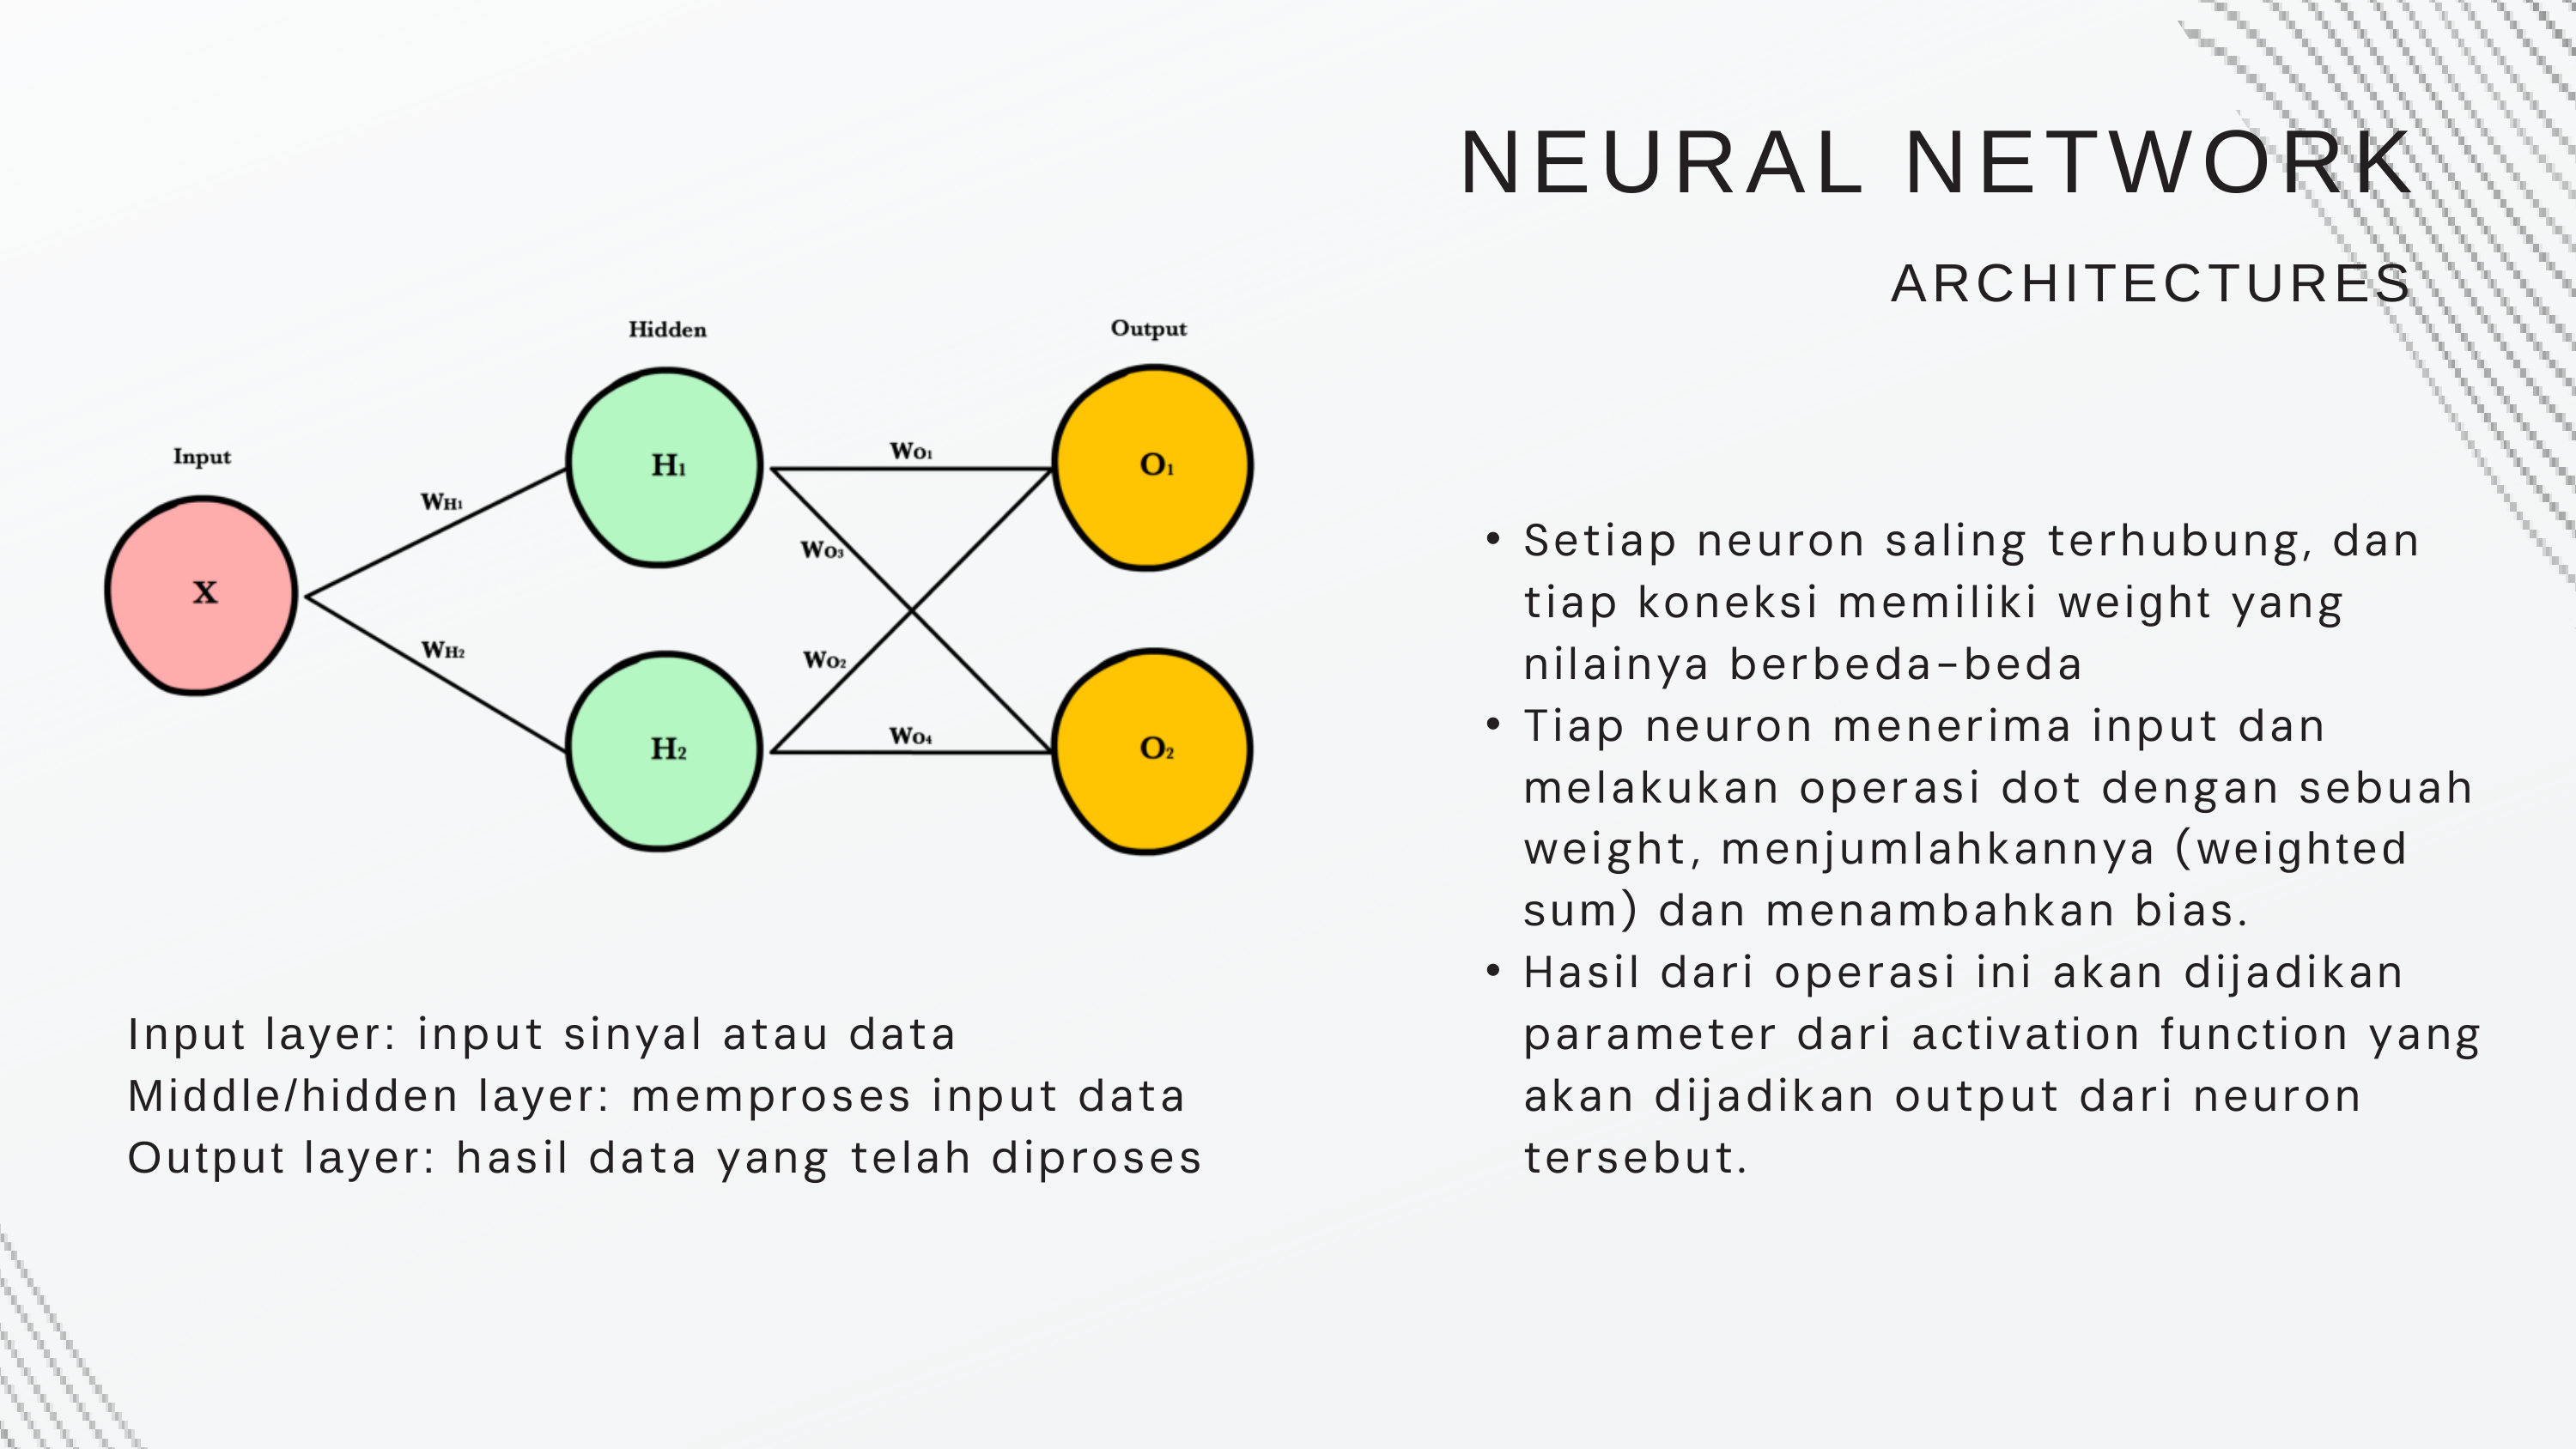

NEURAL NETWORK
ARCHITECTURES

Setiap neuron saling terhubung, dan tiap koneksi memiliki weight yang nilainya berbeda-beda
Tiap neuron menerima input dan melakukan operasi dot dengan sebuah weight, menjumlahkannya (weighted sum) dan menambahkan bias.
Hasil dari operasi ini akan dijadikan parameter dari activation function yang akan dijadikan output dari neuron tersebut.
Input layer: input sinyal atau data
Middle/hidden layer: memproses input data
Output layer: hasil data yang telah diproses